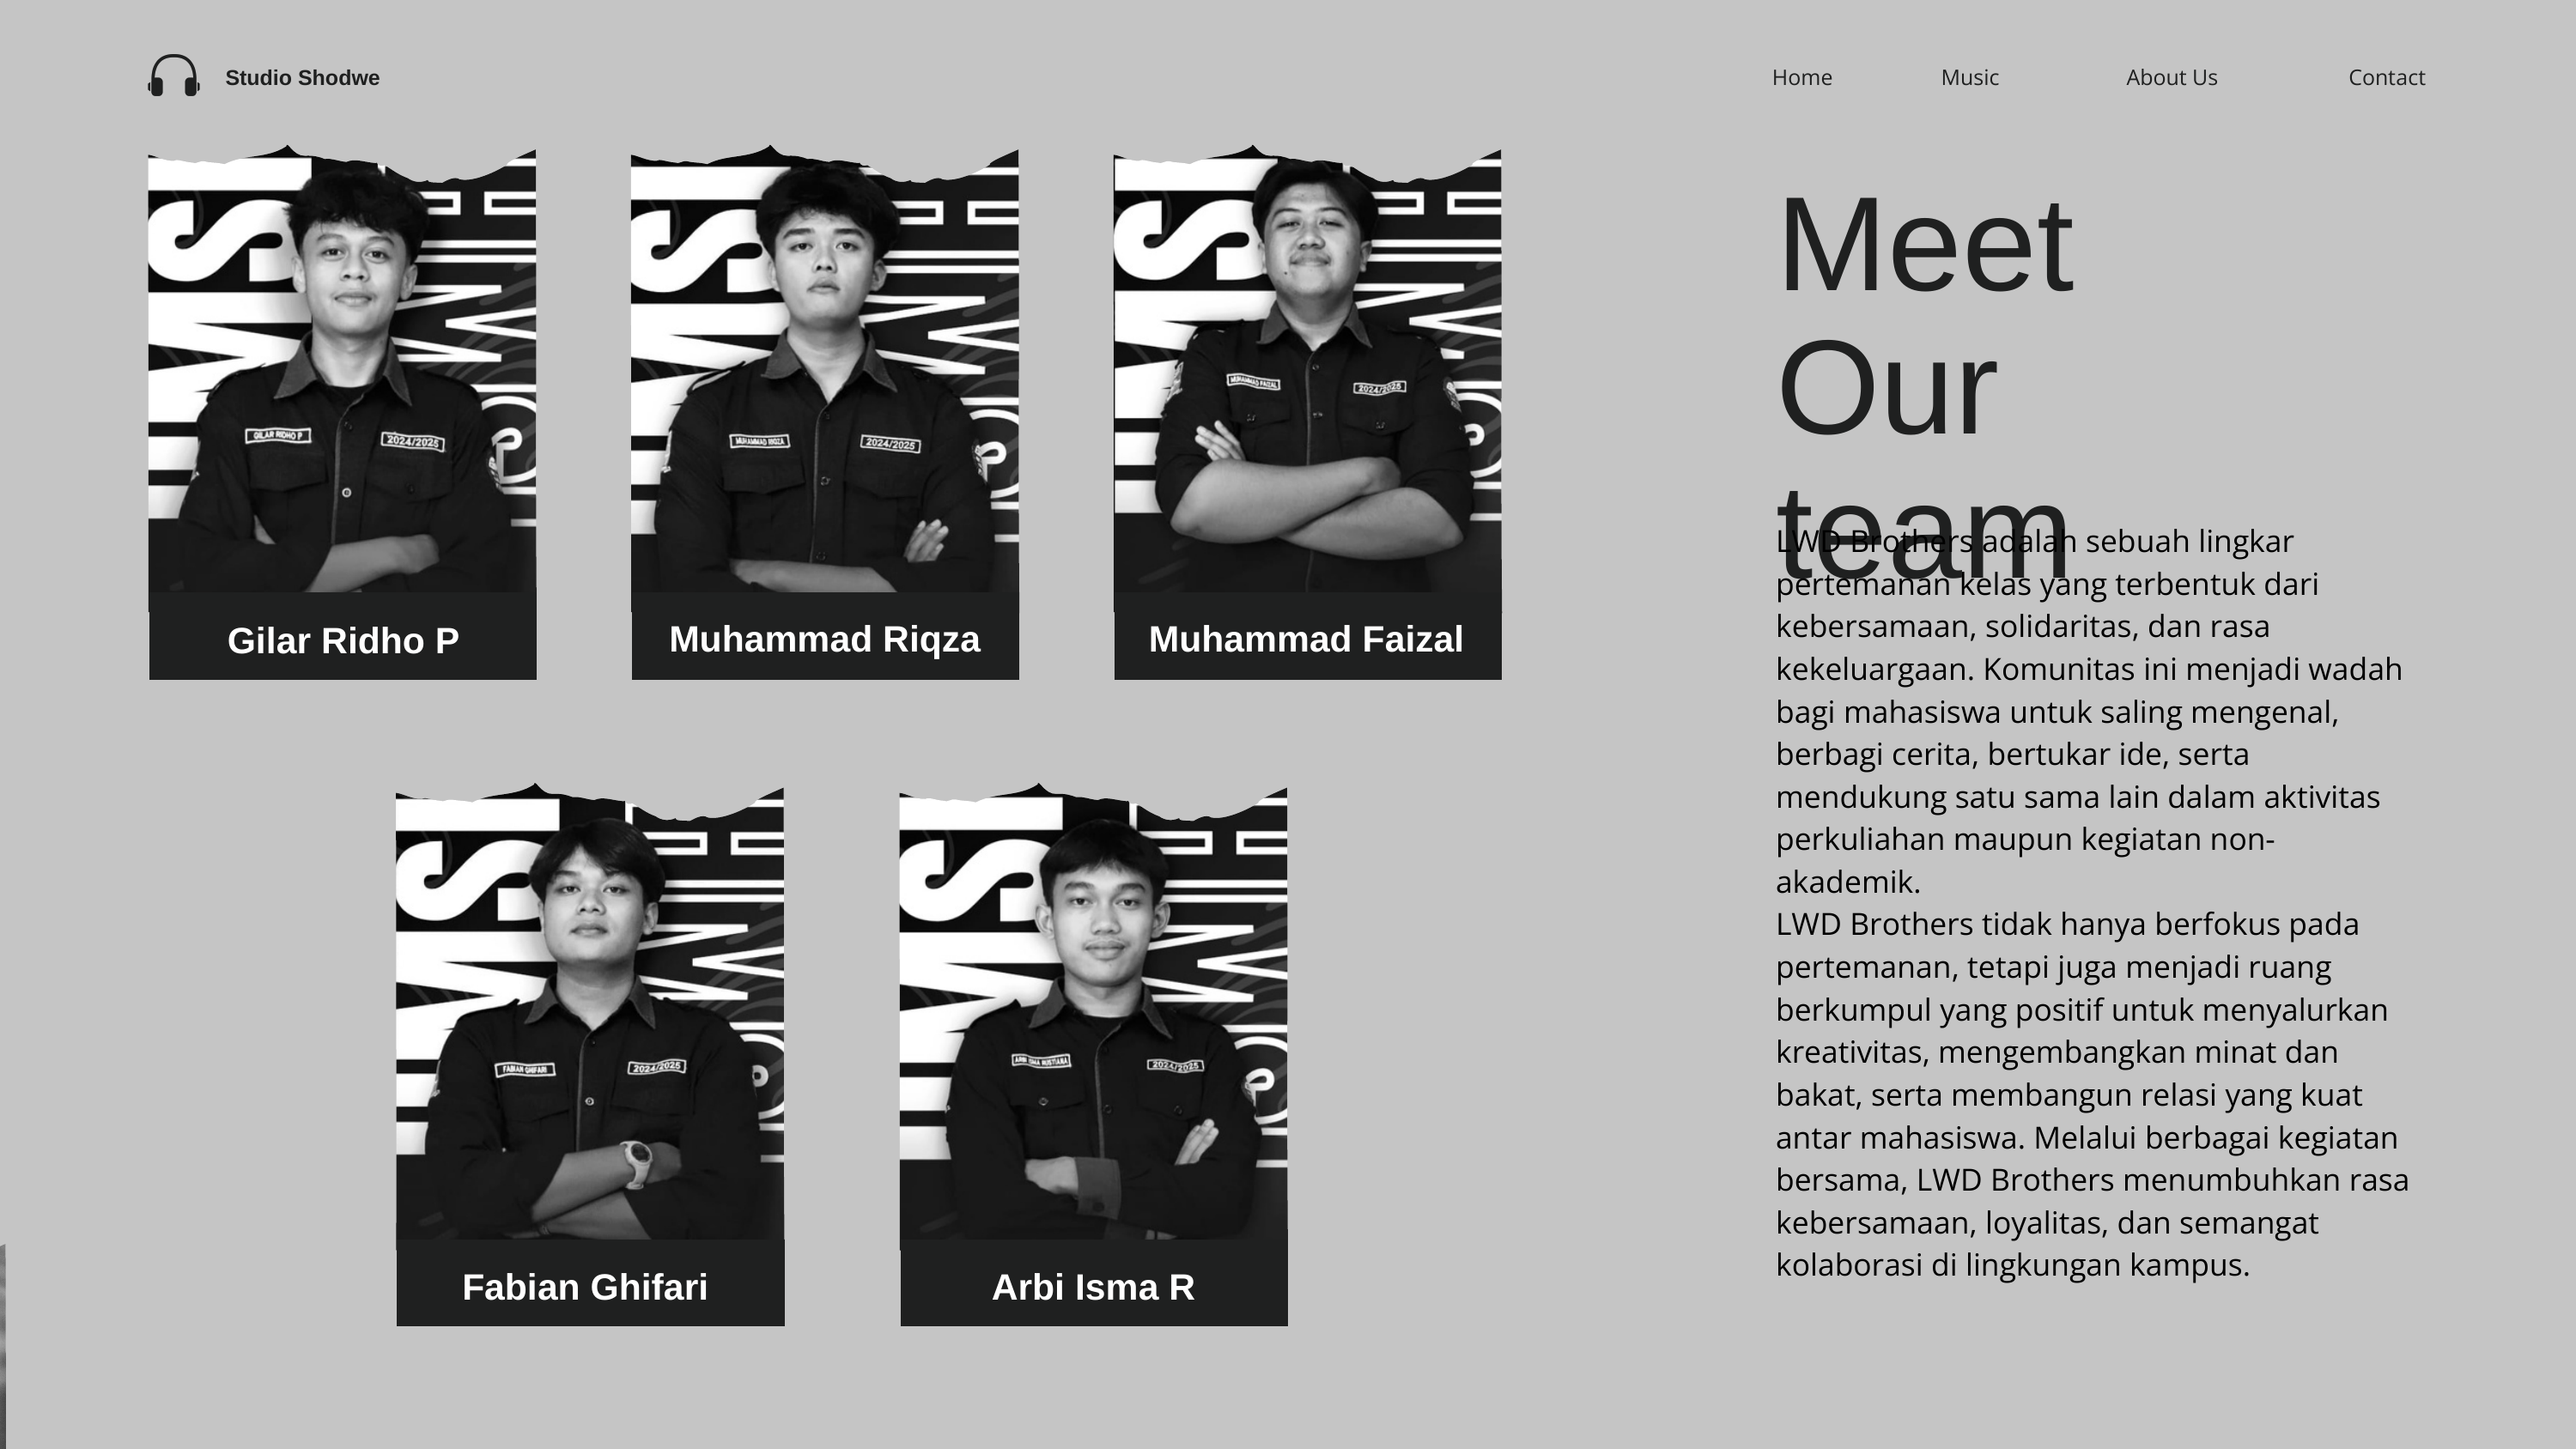

Home
Music
About Us
Contact
Studio Shodwe

Meet Our team
LWD Brothers adalah sebuah lingkar pertemanan kelas yang terbentuk dari kebersamaan, solidaritas, dan rasa kekeluargaan. Komunitas ini menjadi wadah bagi mahasiswa untuk saling mengenal, berbagi cerita, bertukar ide, serta mendukung satu sama lain dalam aktivitas perkuliahan maupun kegiatan non-akademik.
LWD Brothers tidak hanya berfokus pada pertemanan, tetapi juga menjadi ruang berkumpul yang positif untuk menyalurkan kreativitas, mengembangkan minat dan bakat, serta membangun relasi yang kuat antar mahasiswa. Melalui berbagai kegiatan bersama, LWD Brothers menumbuhkan rasa kebersamaan, loyalitas, dan semangat kolaborasi di lingkungan kampus.

Muhammad Riqza
Muhammad Faizal
Gilar Ridho P

Fabian Ghifari
Arbi Isma R